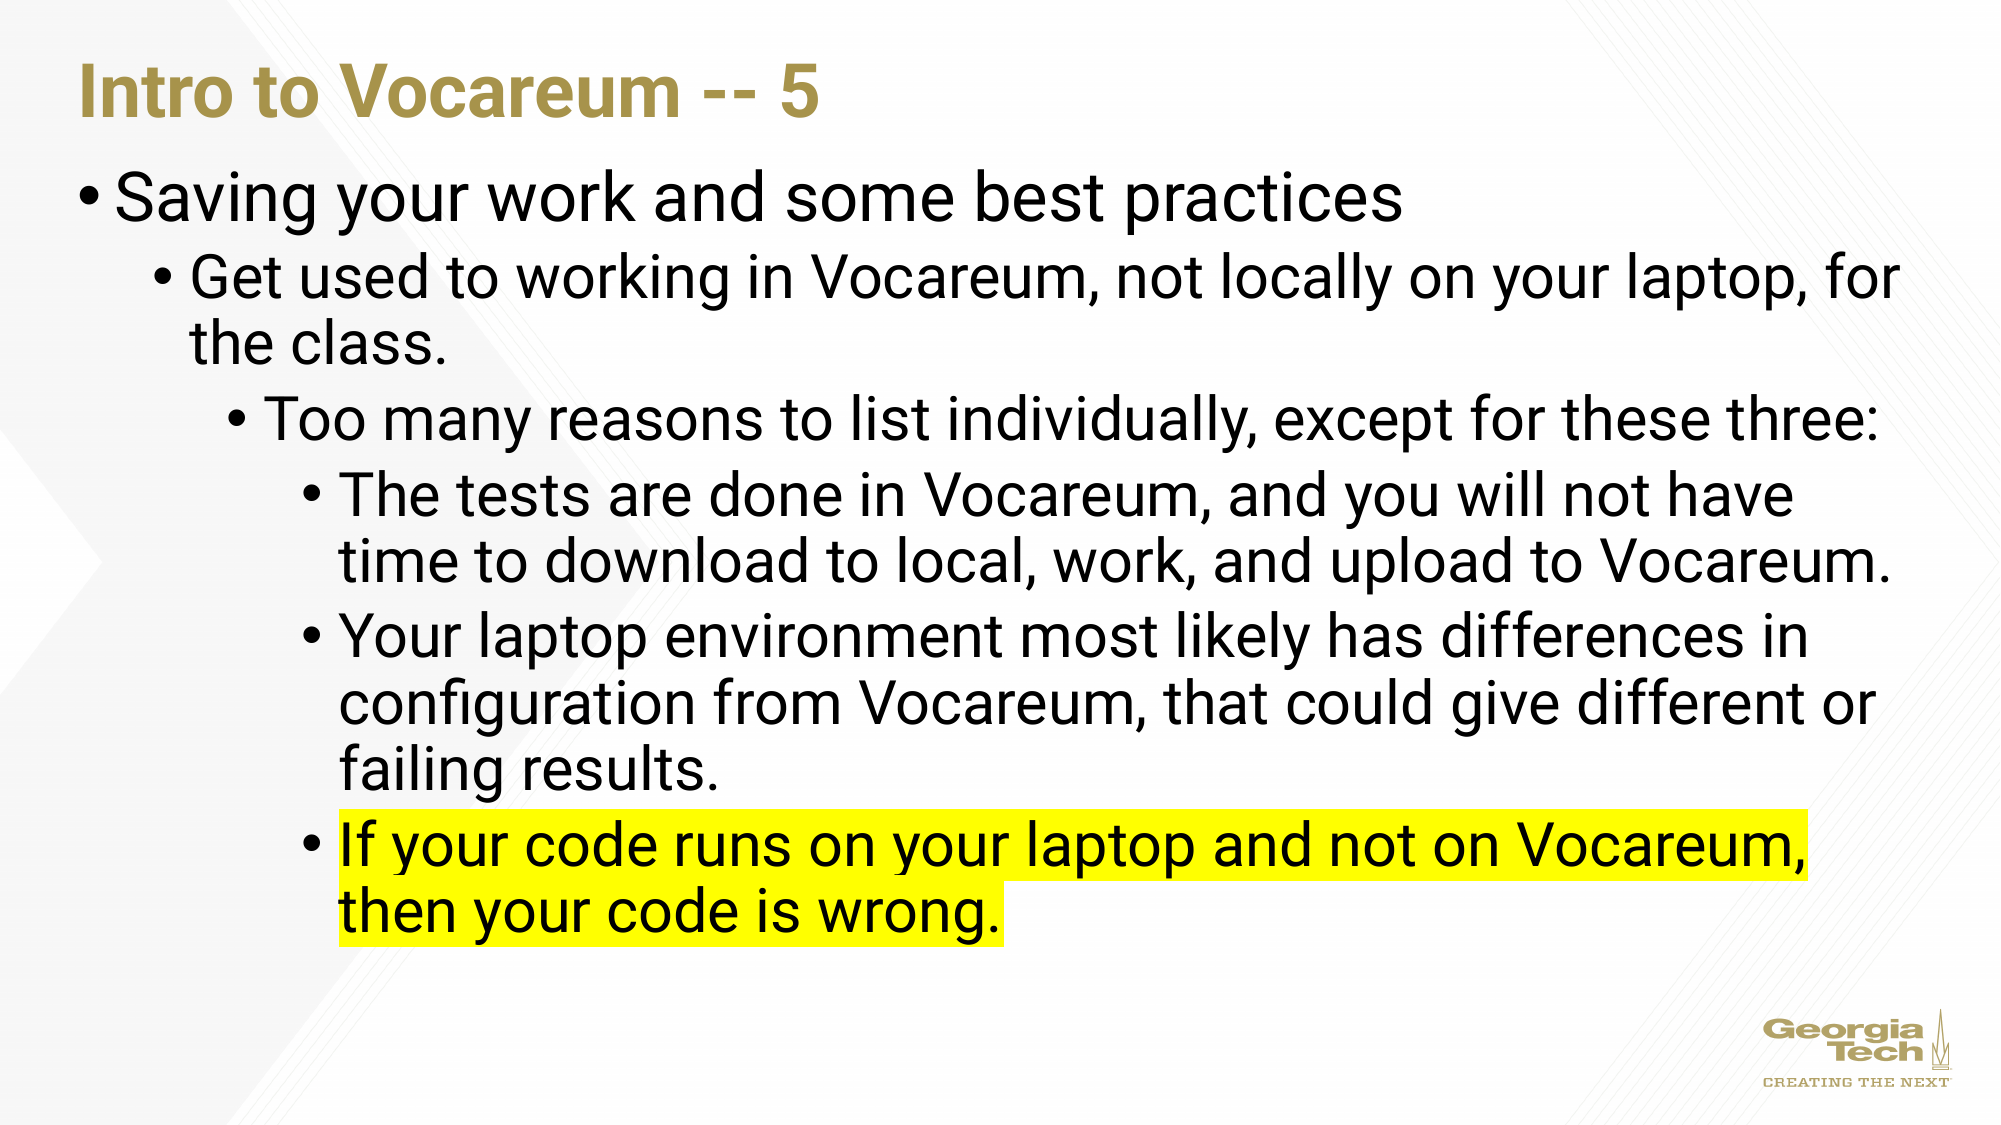

# Intro to Vocareum -- 5
Saving your work and some best practices
Get used to working in Vocareum, not locally on your laptop, for the class.
Too many reasons to list individually, except for these three:
The tests are done in Vocareum, and you will not have time to download to local, work, and upload to Vocareum.
Your laptop environment most likely has differences in configuration from Vocareum, that could give different or failing results.
If your code runs on your laptop and not on Vocareum, then your code is wrong.